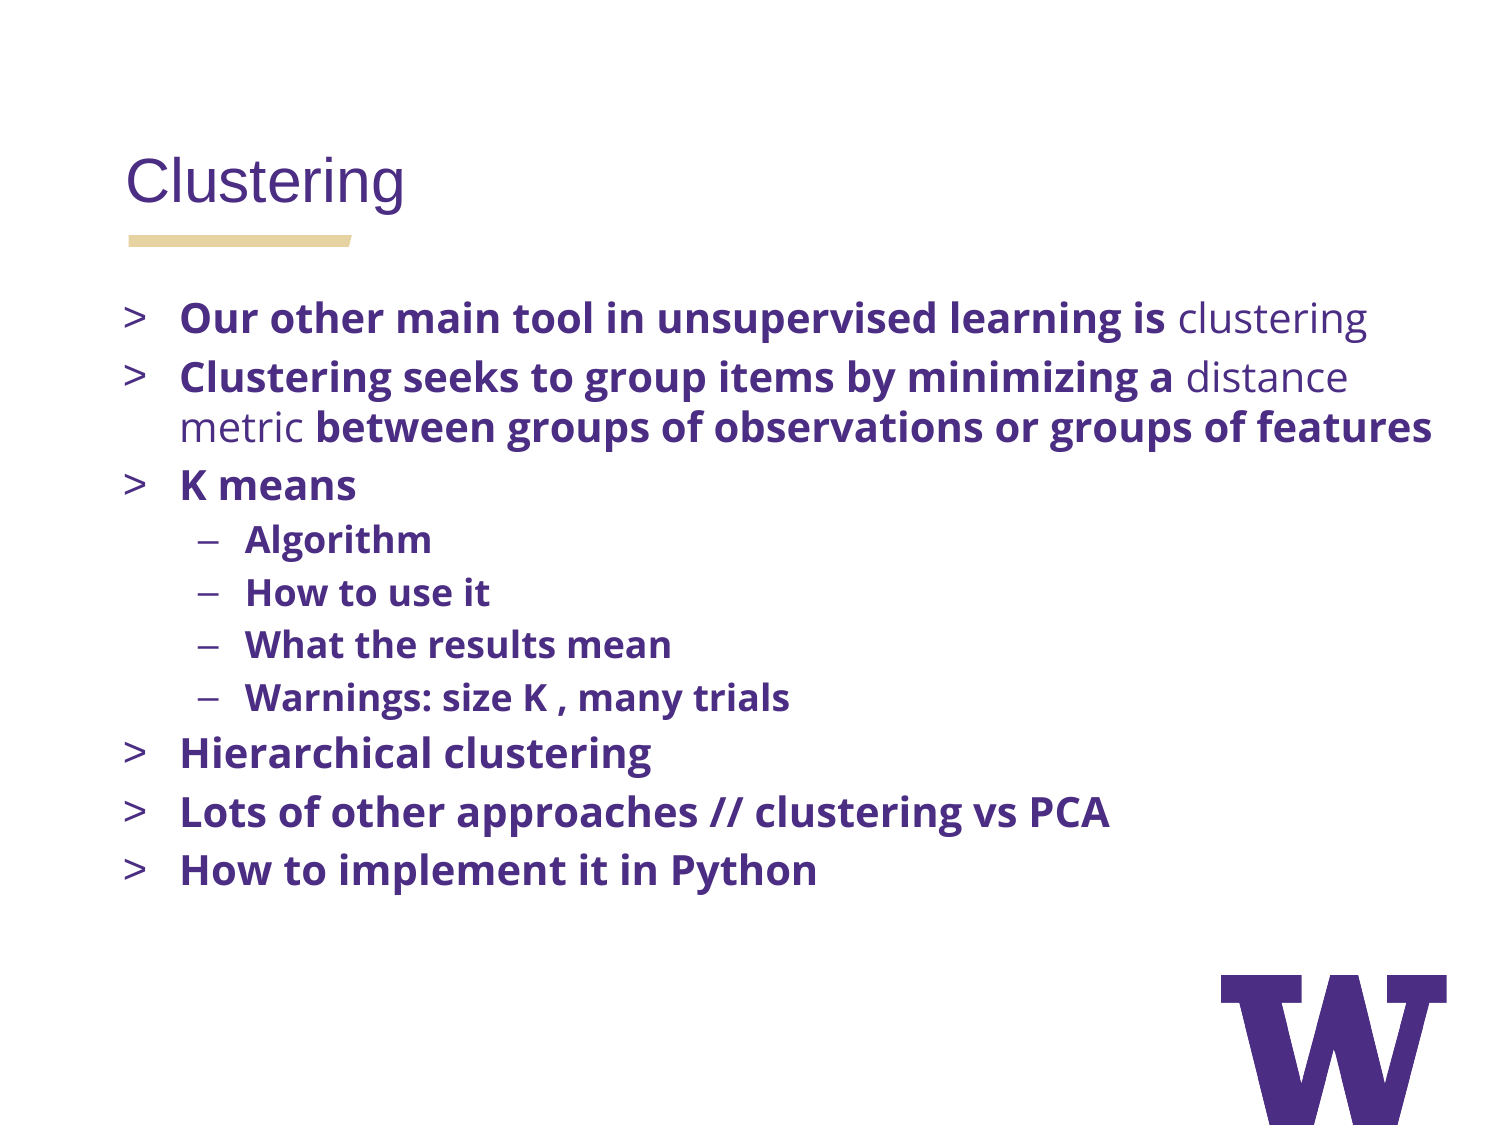

Clustering
Our other main tool in unsupervised learning is clustering
Clustering seeks to group items by minimizing a distance metric between groups of observations or groups of features
K means
Algorithm
How to use it
What the results mean
Warnings: size K , many trials
Hierarchical clustering
Lots of other approaches // clustering vs PCA
How to implement it in Python